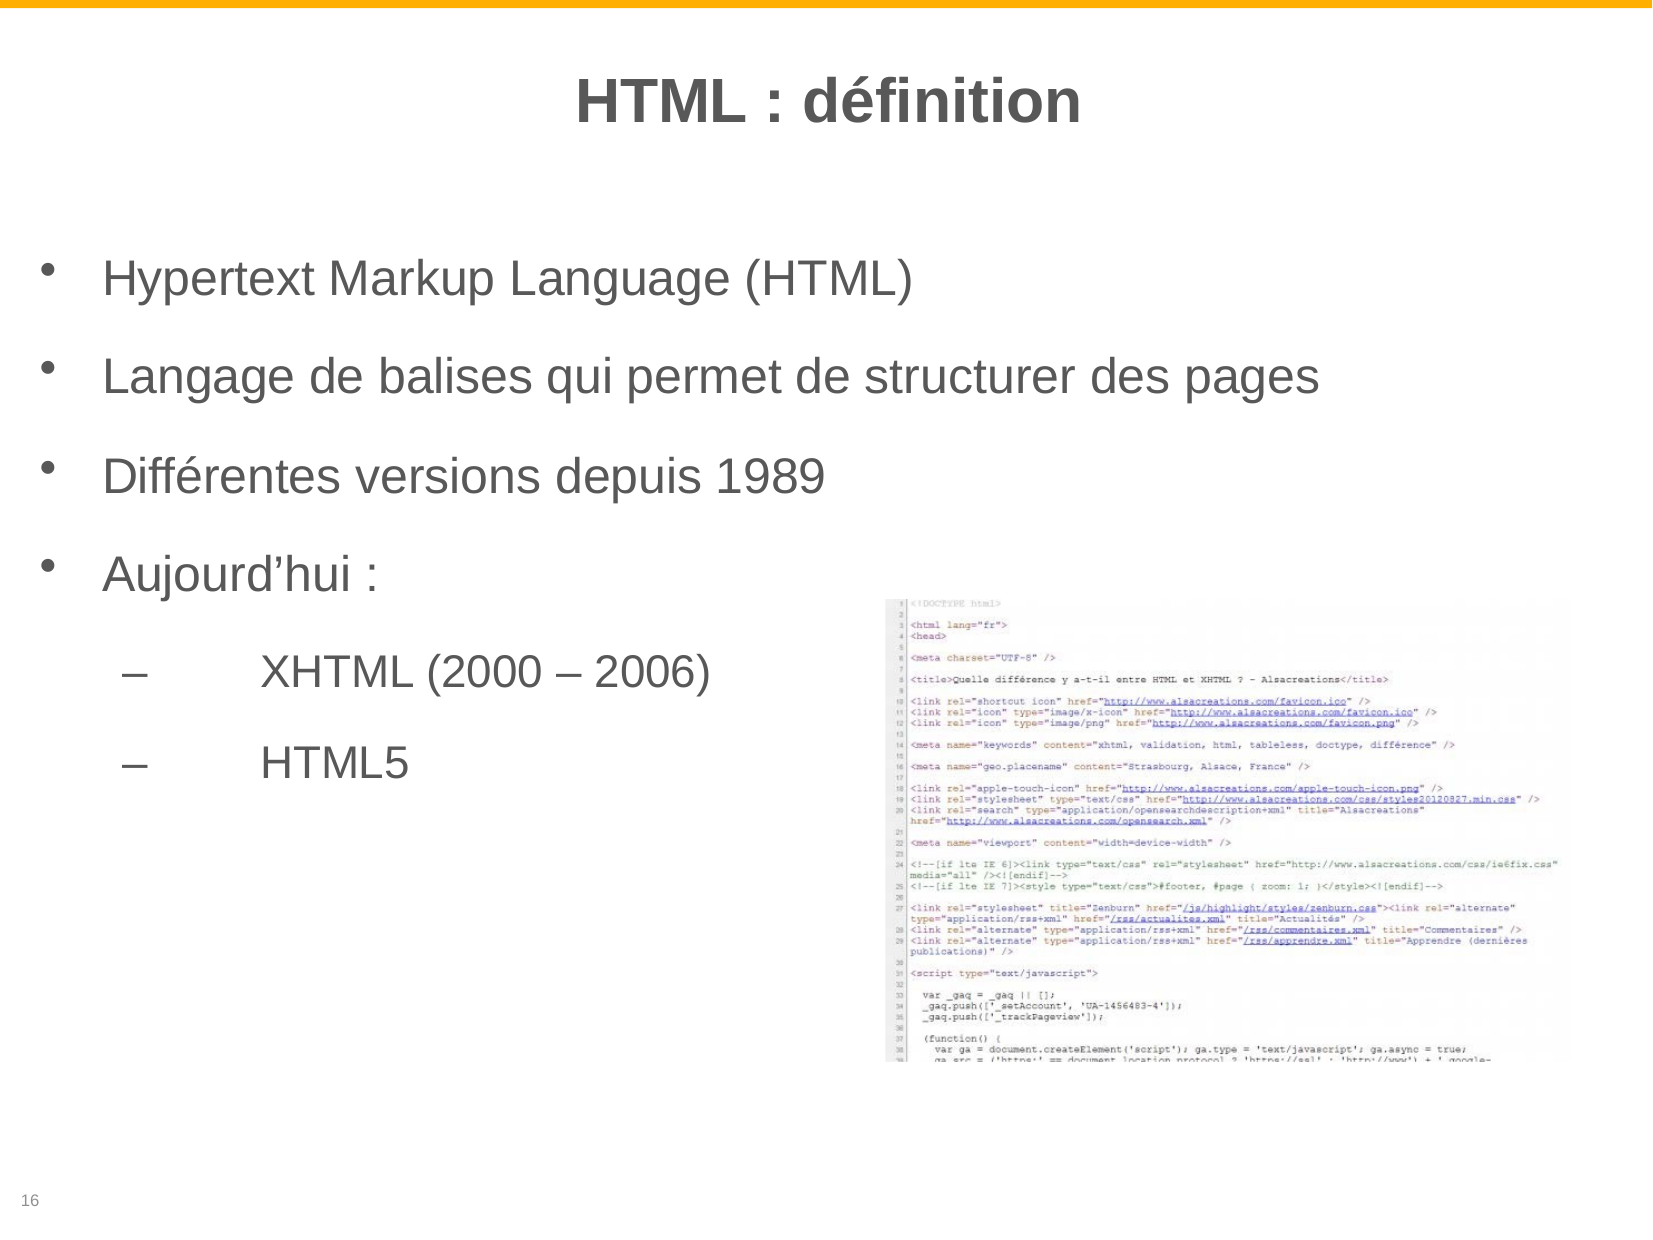

# HTML : définition
Hypertext Markup Language (HTML)
Langage de balises qui permet de structurer des pages
Différentes versions depuis 1989
Aujourd’hui :
–	XHTML (2000 – 2006)
–	HTML5

16